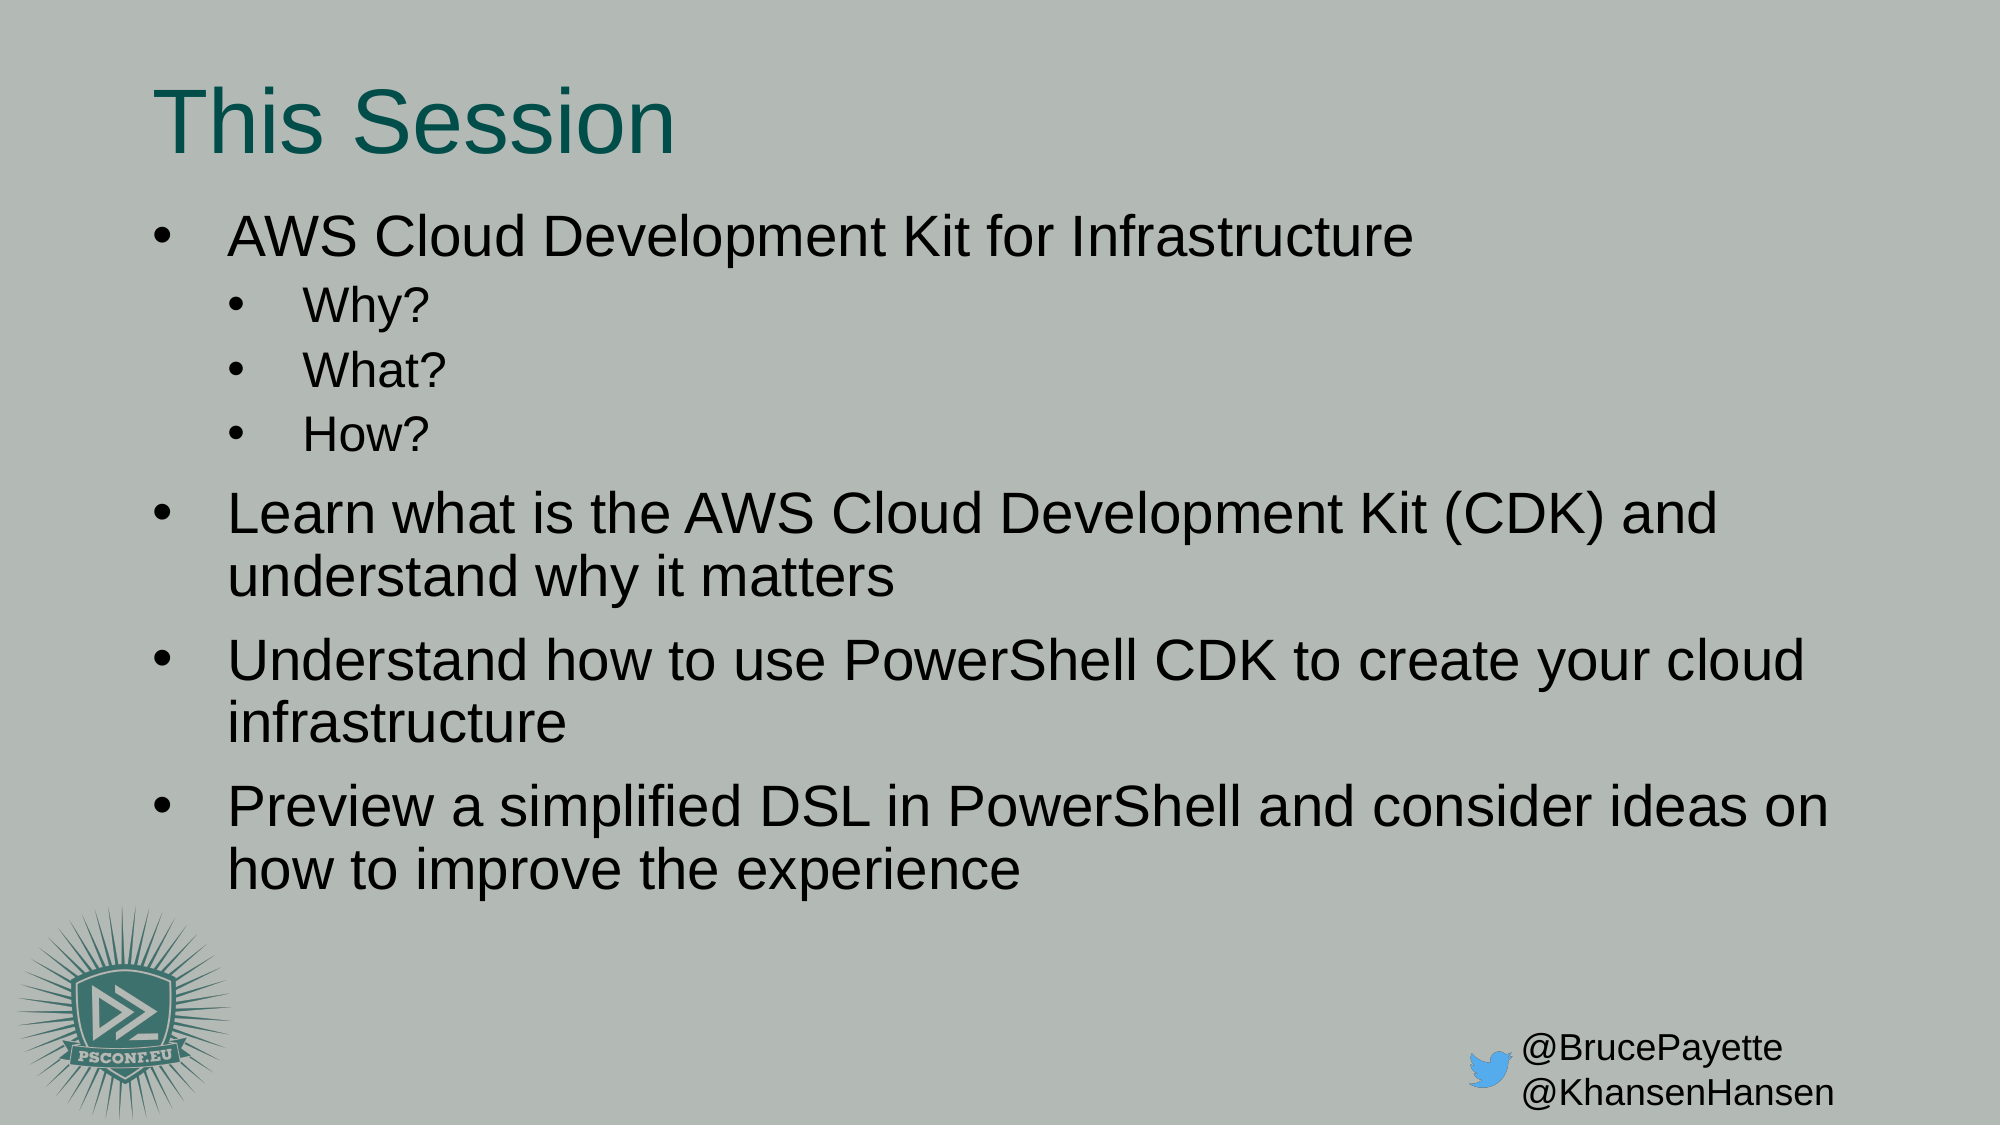

# This Session
AWS Cloud Development Kit for Infrastructure
Why?
What?
How?
Learn what is the AWS Cloud Development Kit (CDK) and understand why it matters
Understand how to use PowerShell CDK to create your cloud infrastructure
Preview a simplified DSL in PowerShell and consider ideas on how to improve the experience

@BrucePayette @KhansenHansen